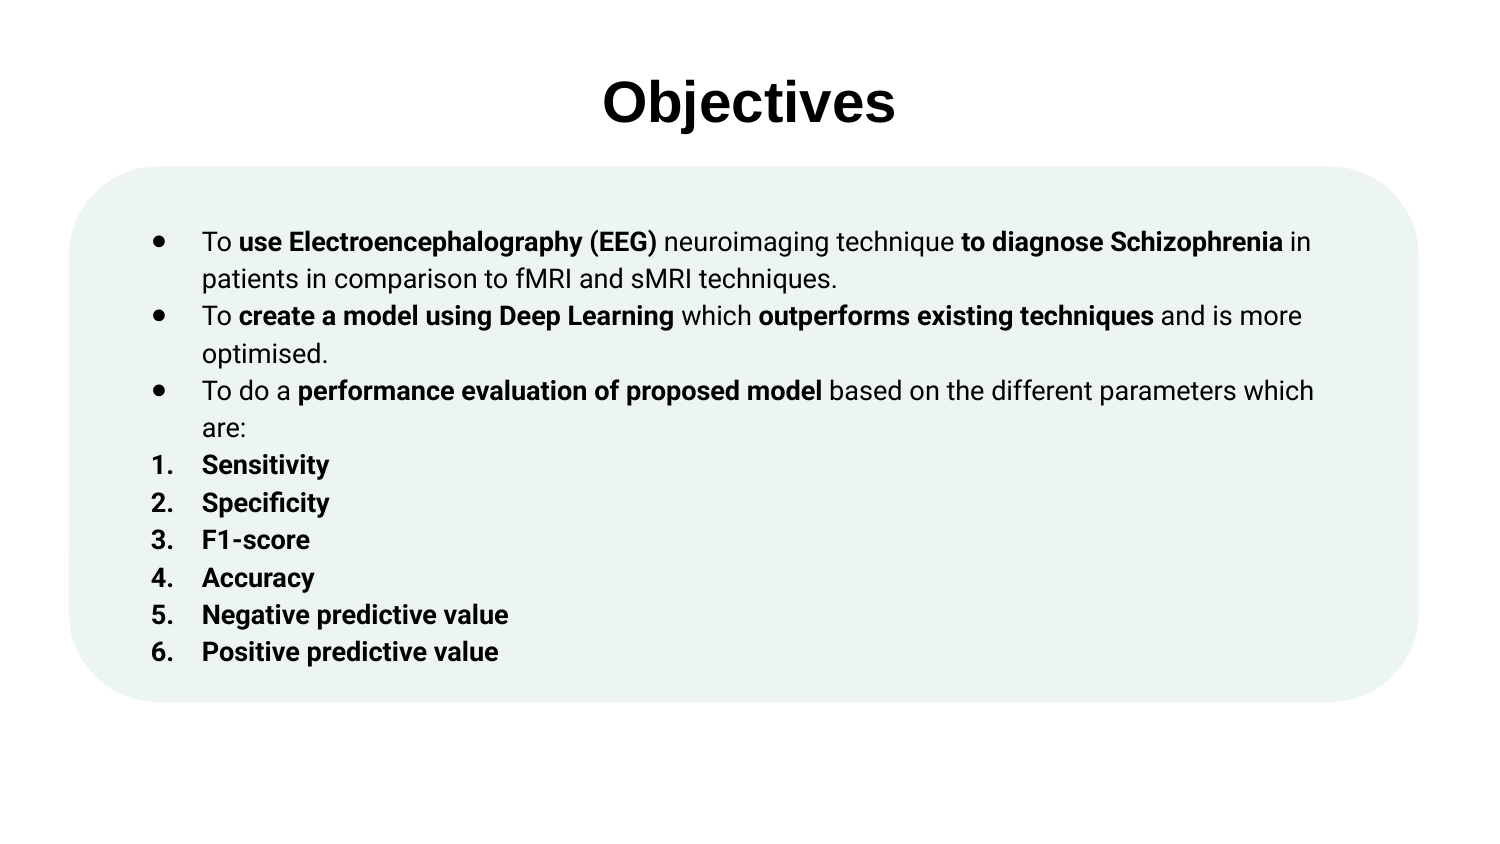

# Objectives

To use Electroencephalography (EEG) neuroimaging technique to diagnose Schizophrenia in patients in comparison to fMRI and sMRI techniques.
To create a model using Deep Learning which outperforms existing techniques and is more optimised.
To do a performance evaluation of proposed model based on the different parameters which are:
Sensitivity
Specificity
F1-score
Accuracy
Negative predictive value
Positive predictive value